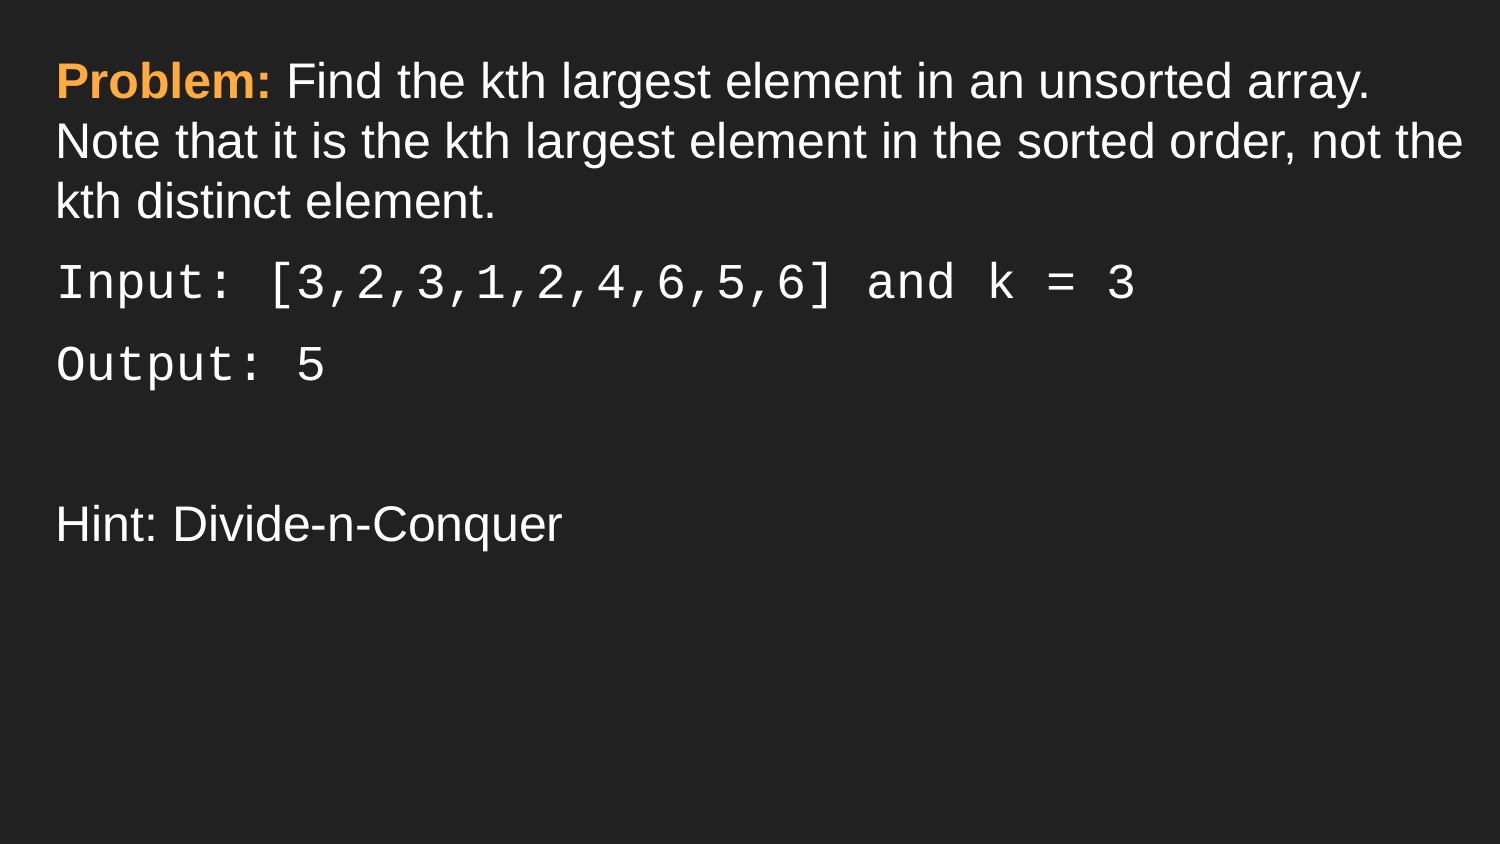

Problem: Find the kth largest element in an unsorted array. Note that it is the kth largest element in the sorted order, not the kth distinct element.
Input: [3,2,3,1,2,4,6,5,6] and k = 3
Output: 5

Hint: Divide-n-Conquer